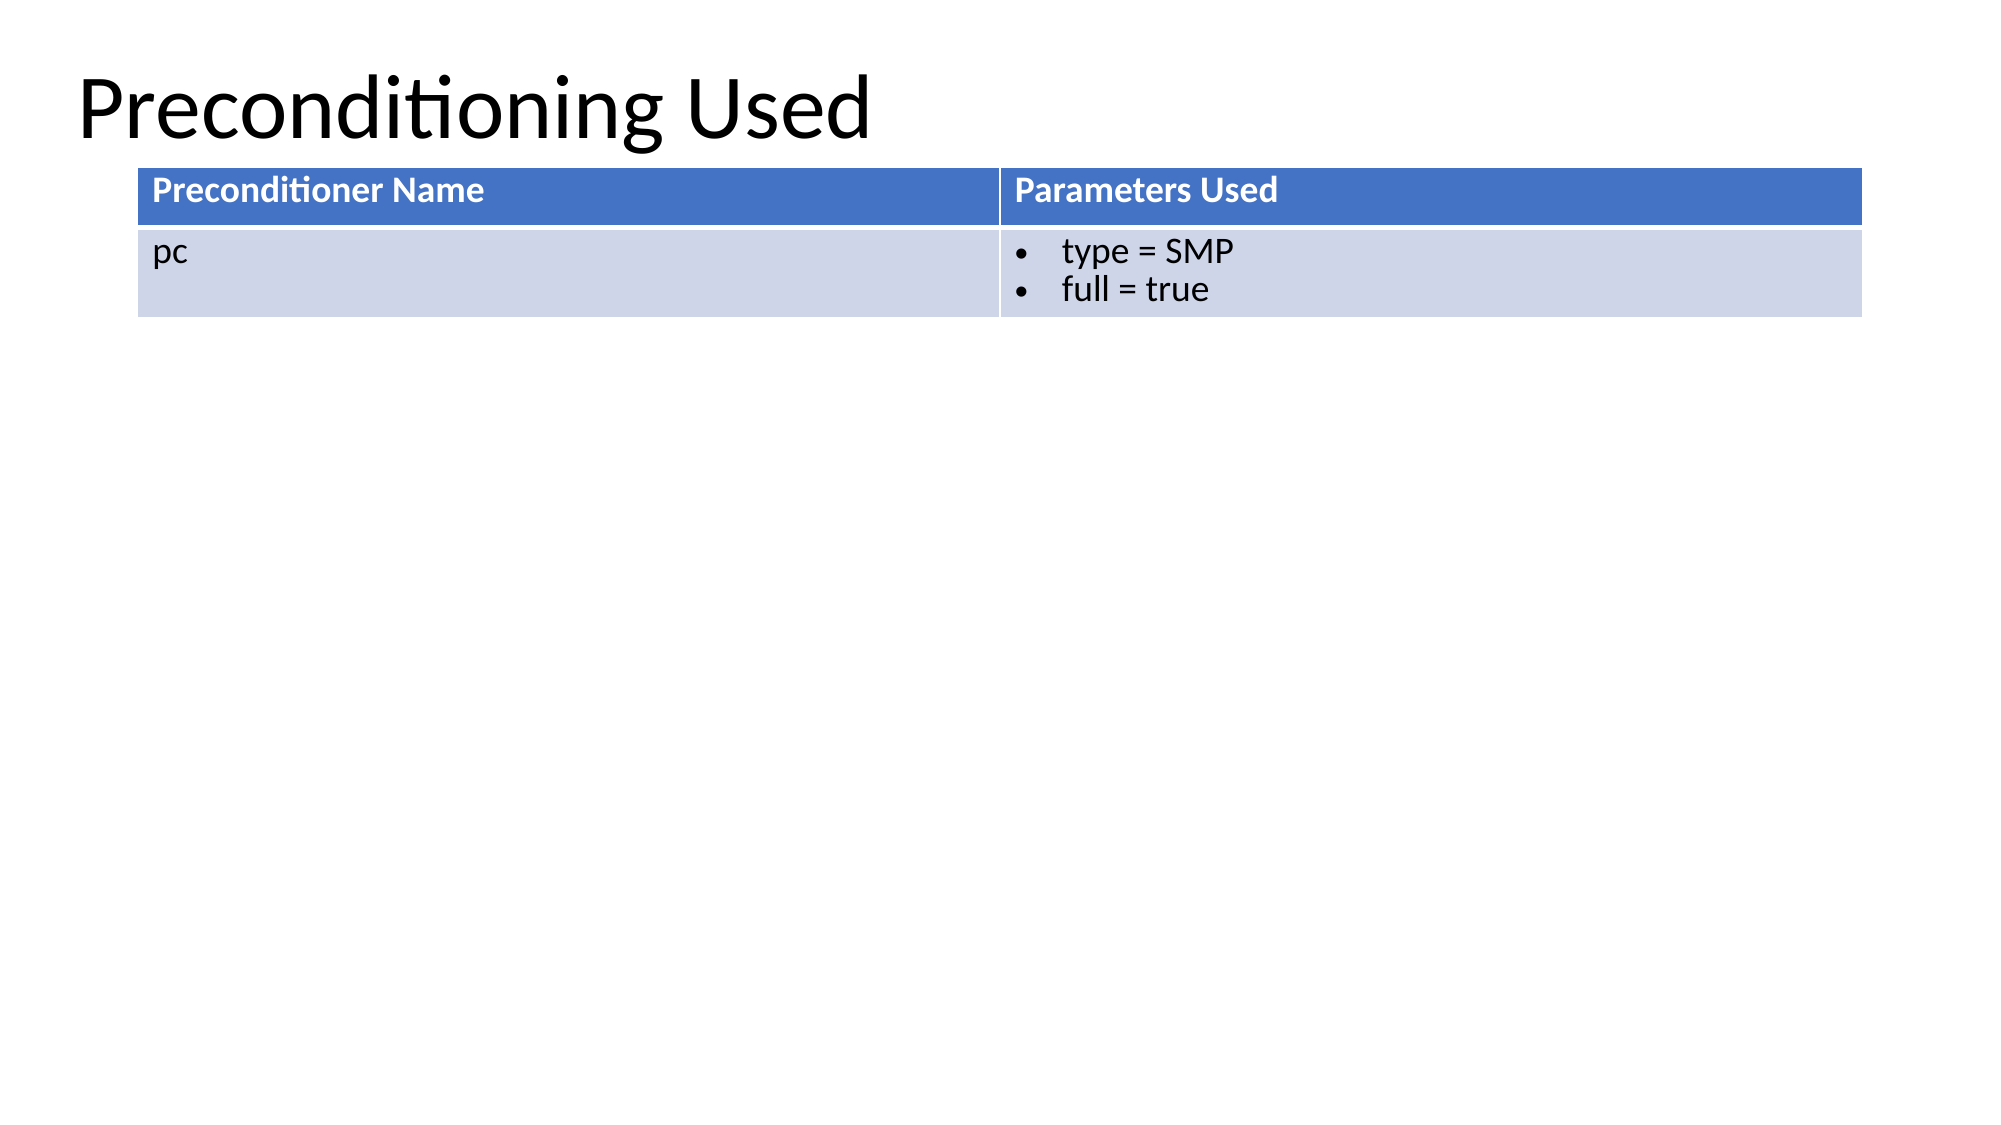

# Preconditioning Used
| Preconditioner Name | Parameters Used |
| --- | --- |
| pc | type = SMP full = true |